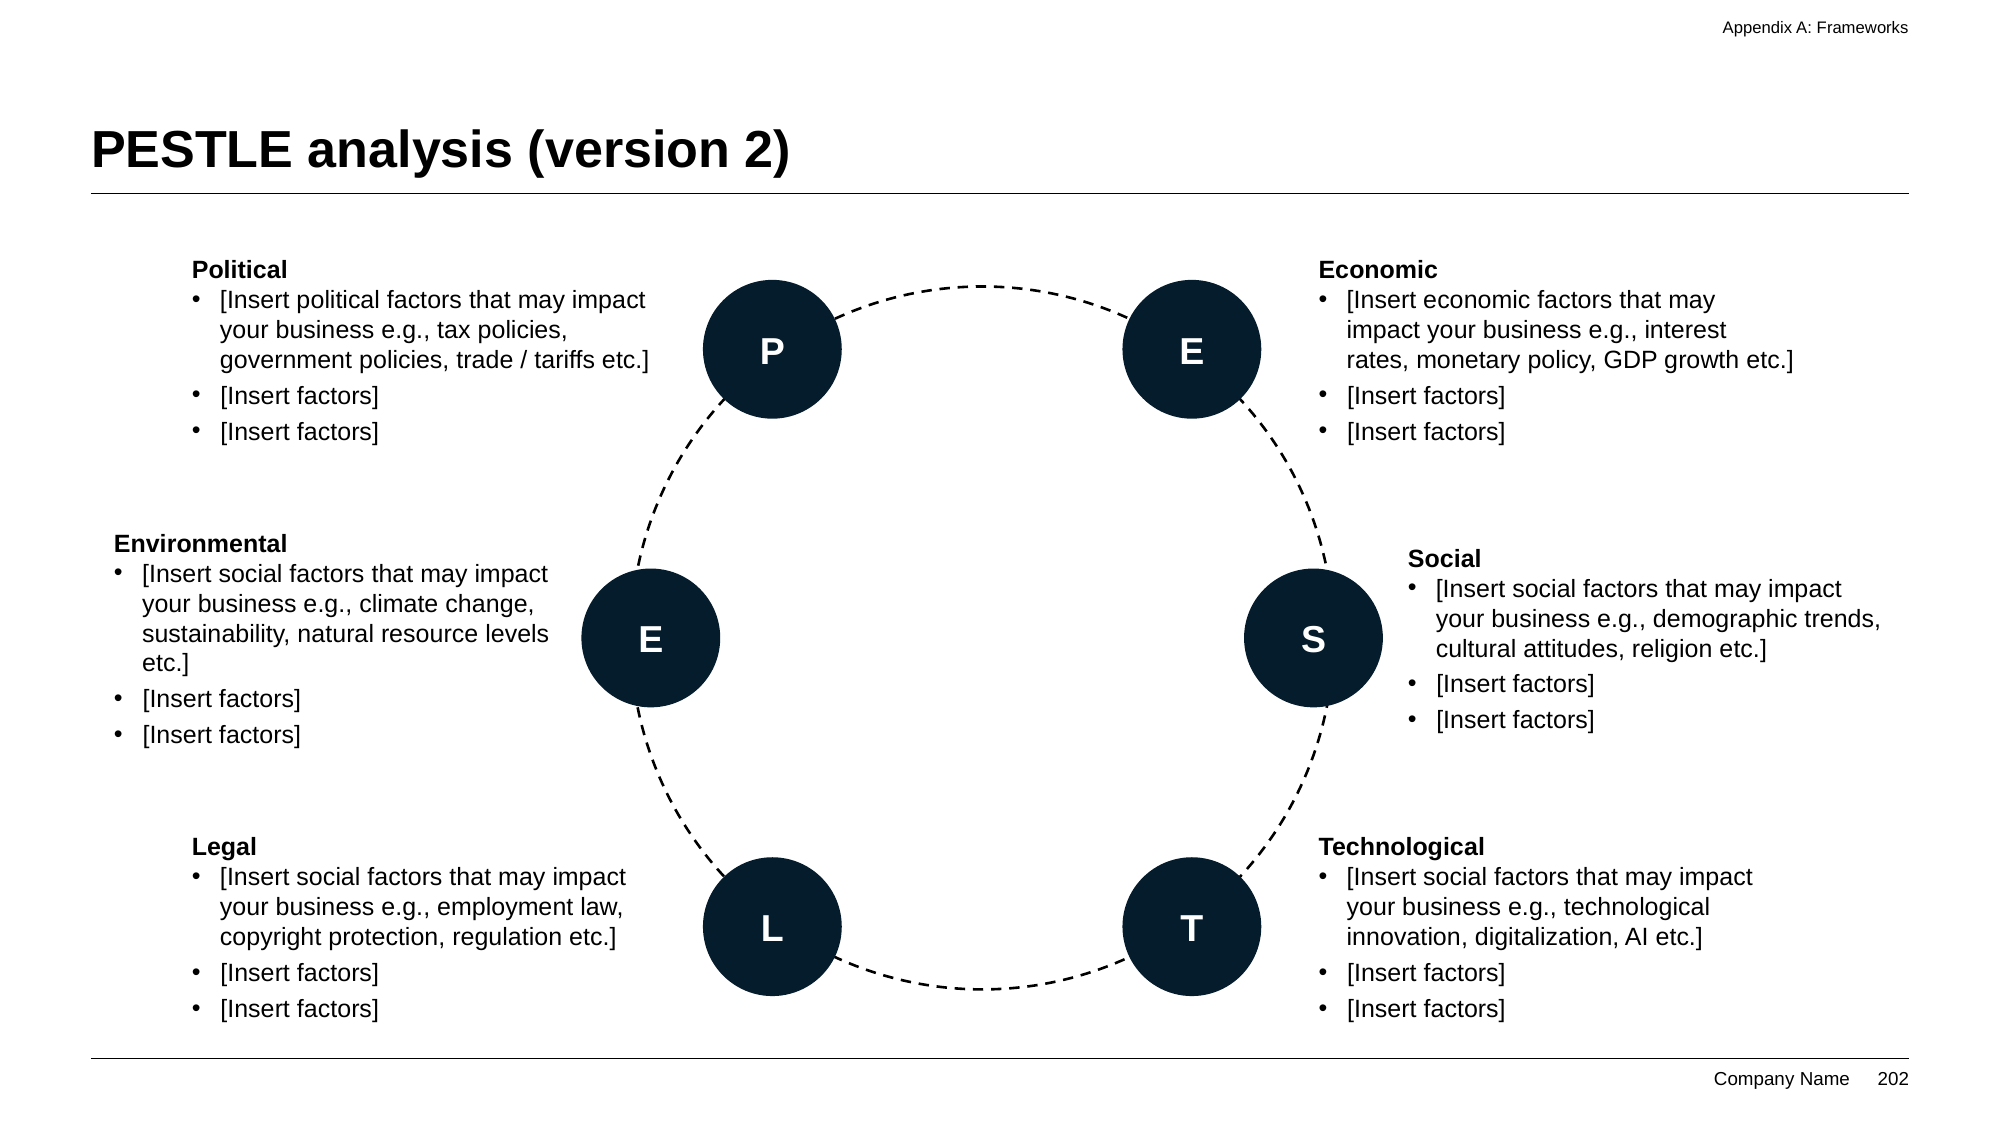

Appendix A: Frameworks
# PESTLE analysis (version 2)
Political
[Insert political factors that may impact your business e.g., tax policies, government policies, trade / tariffs etc.]
[Insert factors]
[Insert factors]
Economic
[Insert economic factors that may impact your business e.g., interest rates, monetary policy, GDP growth etc.]
[Insert factors]
[Insert factors]
P
E

Environmental
[Insert social factors that may impact your business e.g., climate change, sustainability, natural resource levels etc.]
[Insert factors]
[Insert factors]
Social
[Insert social factors that may impact your business e.g., demographic trends, cultural attitudes, religion etc.]
[Insert factors]
[Insert factors]
E
S
Legal
[Insert social factors that may impact your business e.g., employment law, copyright protection, regulation etc.]
[Insert factors]
[Insert factors]
Technological
[Insert social factors that may impact your business e.g., technological innovation, digitalization, AI etc.]
[Insert factors]
[Insert factors]
L
T